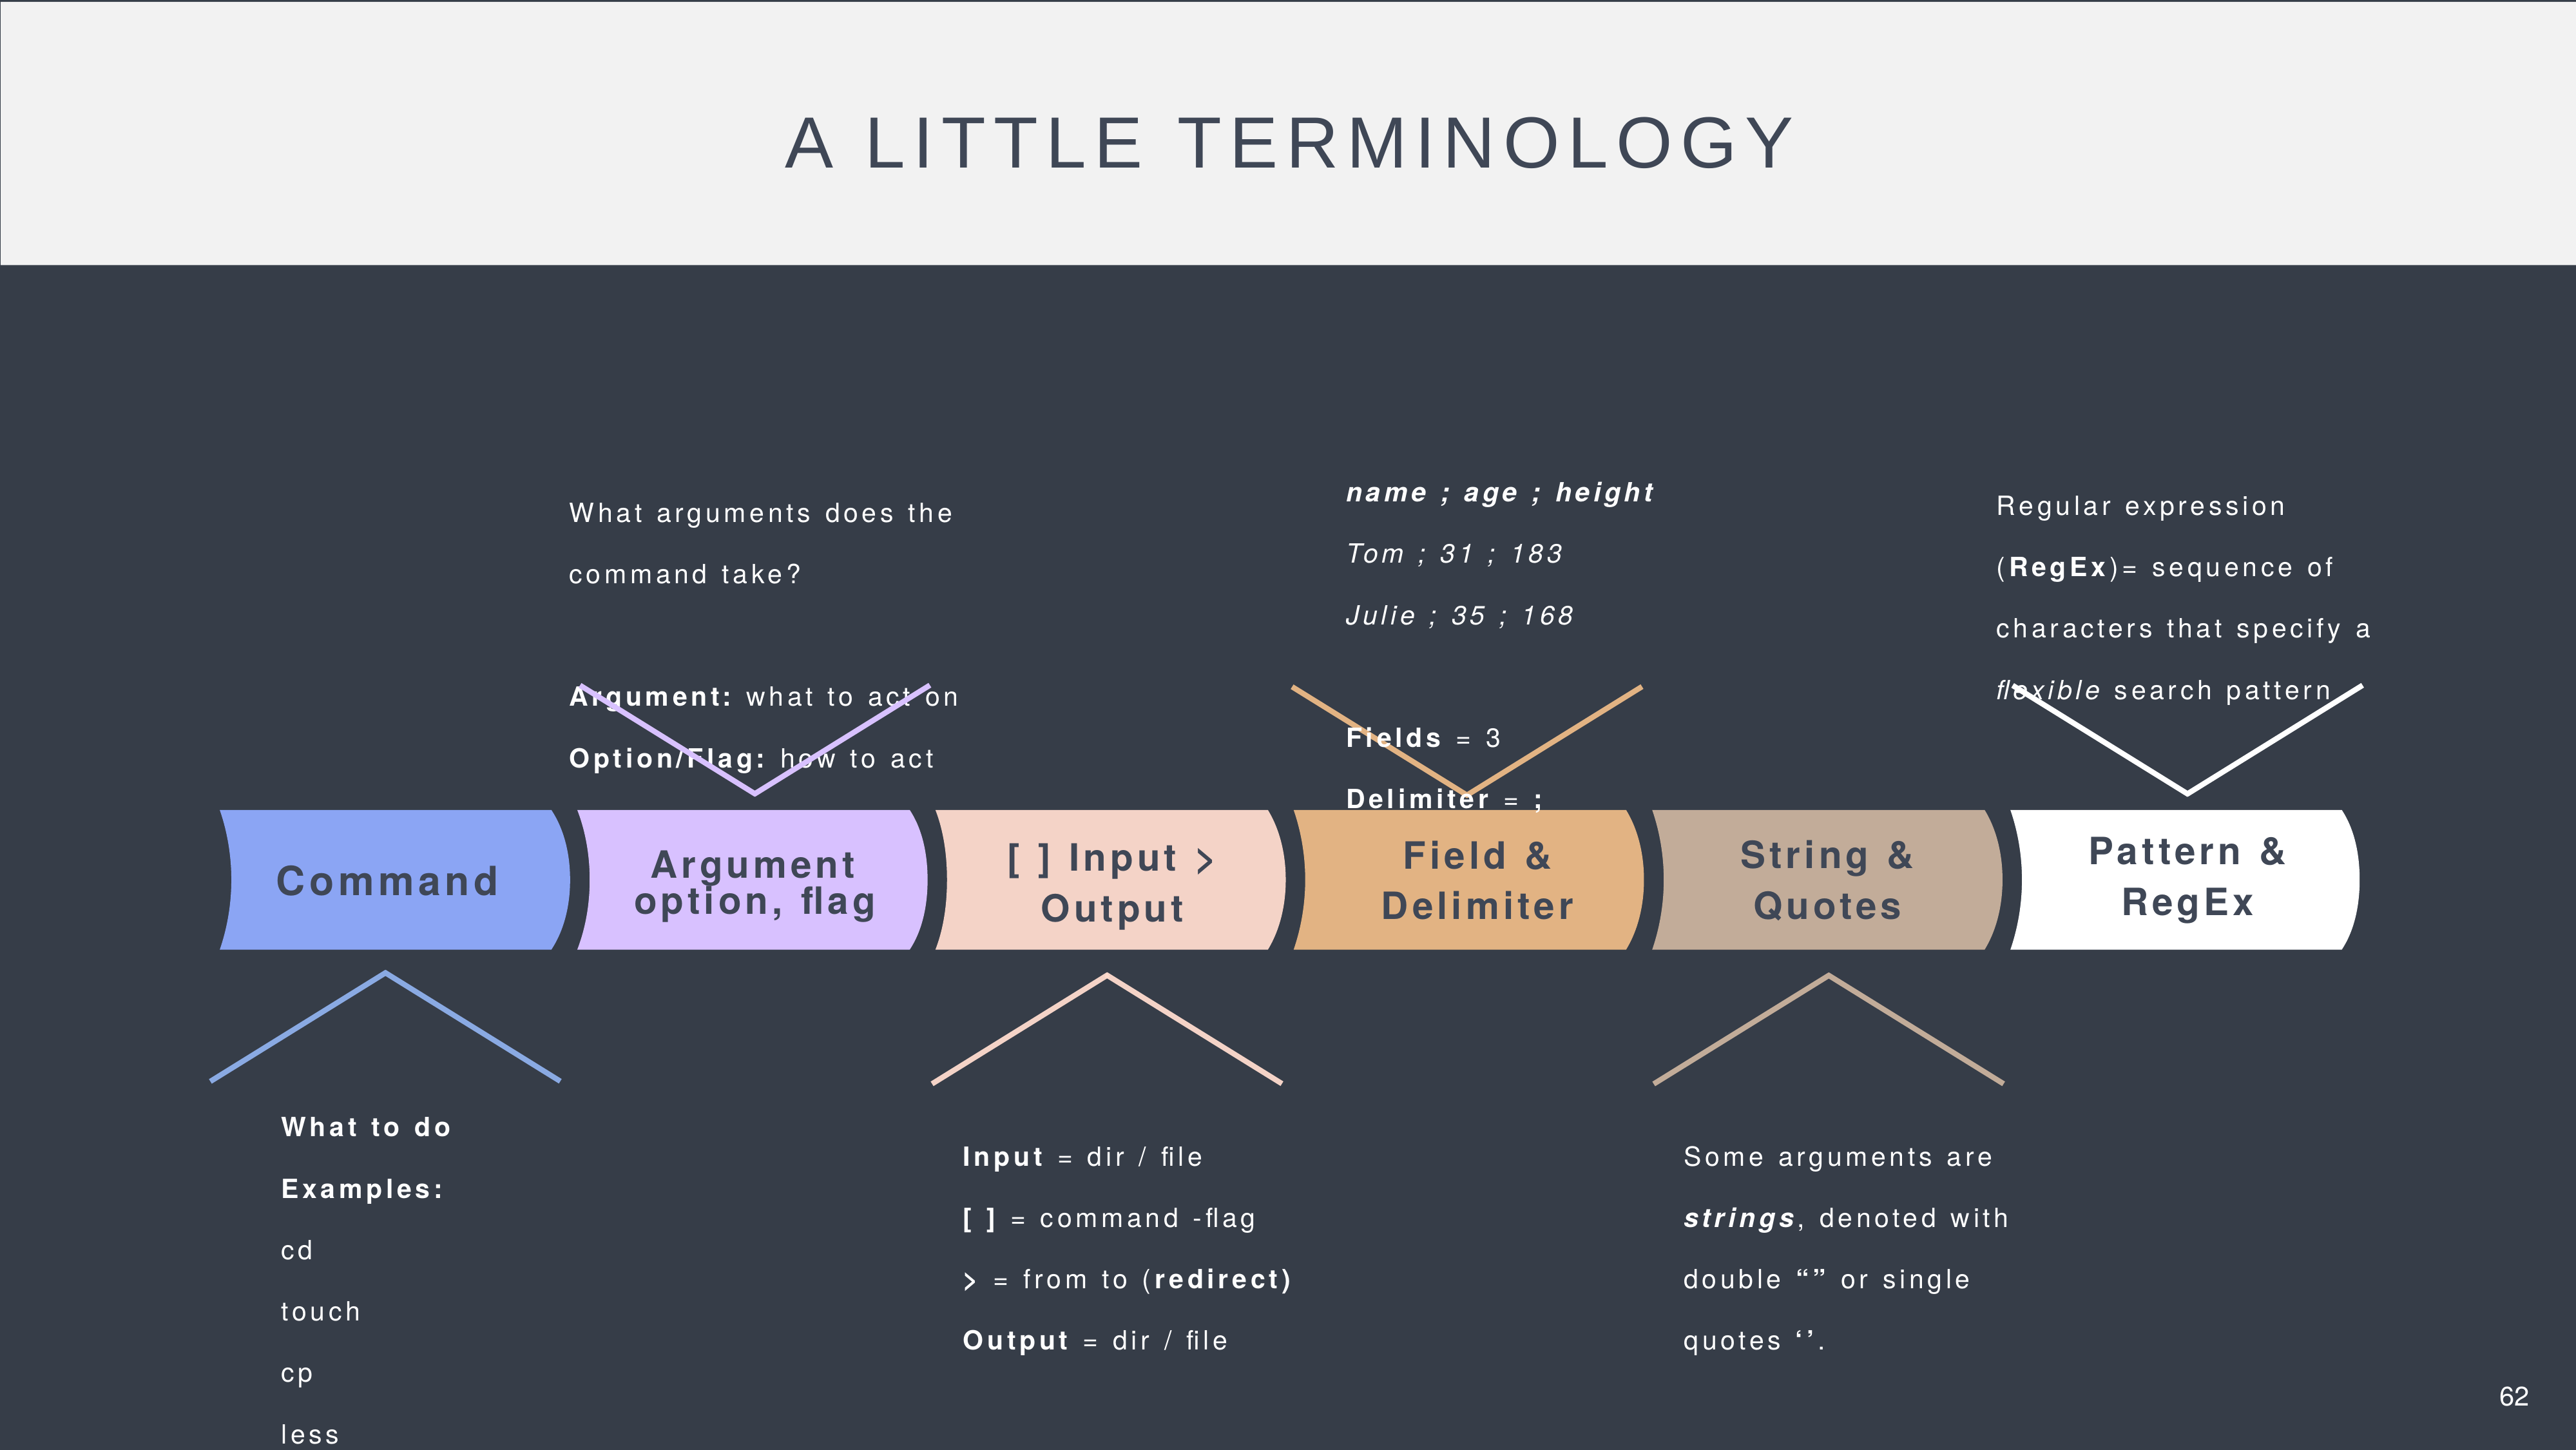

A LITTLE TERMINOLOGY
name ; age ; height
Tom ; 31 ; 183
Julie ; 35 ; 168

Fields = 3
Delimiter = ;
Regular expression (RegEx)= sequence of characters that specify a flexible search pattern
What arguments does the command take?

Argument: what to act on
Option/Flag: how to act

Pattern &
RegEx
String &
Quotes
Field &
Delimiter
[ ] Input >
Output
Argument option, flag
Command

What to do
Examples:
cd
touch
cp
less
Input = dir / file
[ ] = command -flag
> = from to (redirect)
Output = dir / file

Some arguments are strings, denoted with double “” or single quotes ‘’.
62